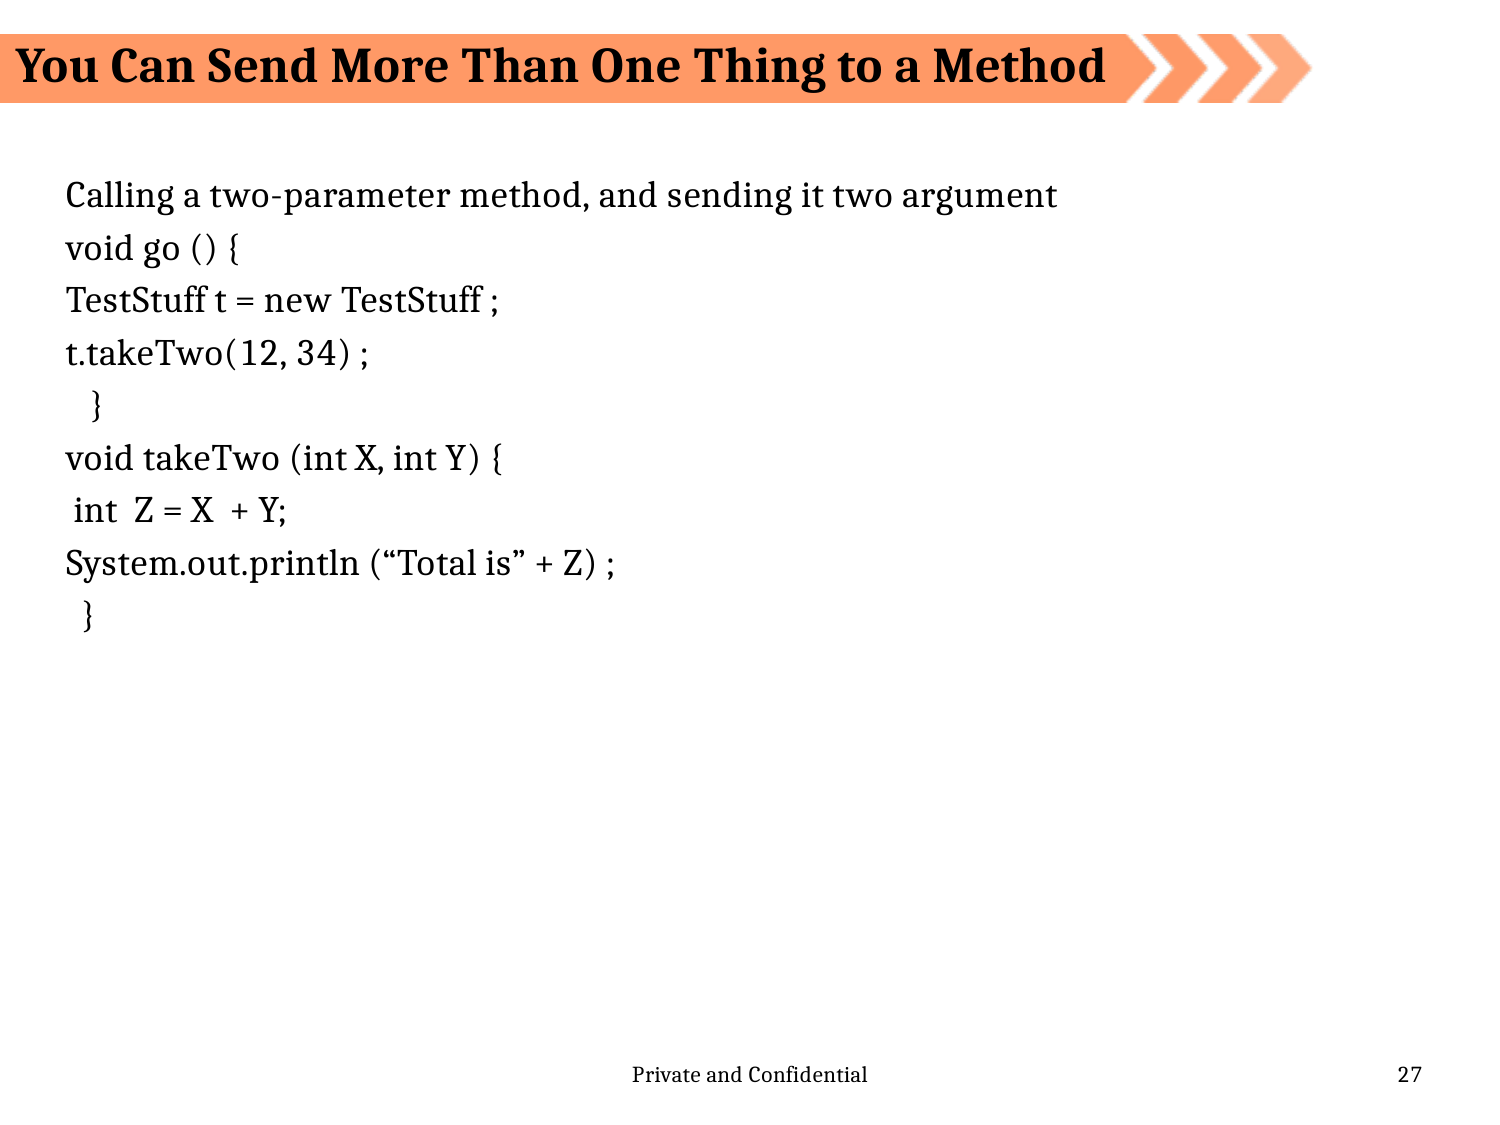

You Can Send More Than One Thing to a Method
Calling a two-parameter method, and sending it two argument
void go () {
TestStuff t = new TestStuff ;
t.takeTwo(12, 34) ;
   }
void takeTwo (int X, int Y) {
 int  Z = X  + Y;
System.out.println (“Total is” + Z) ;
  }